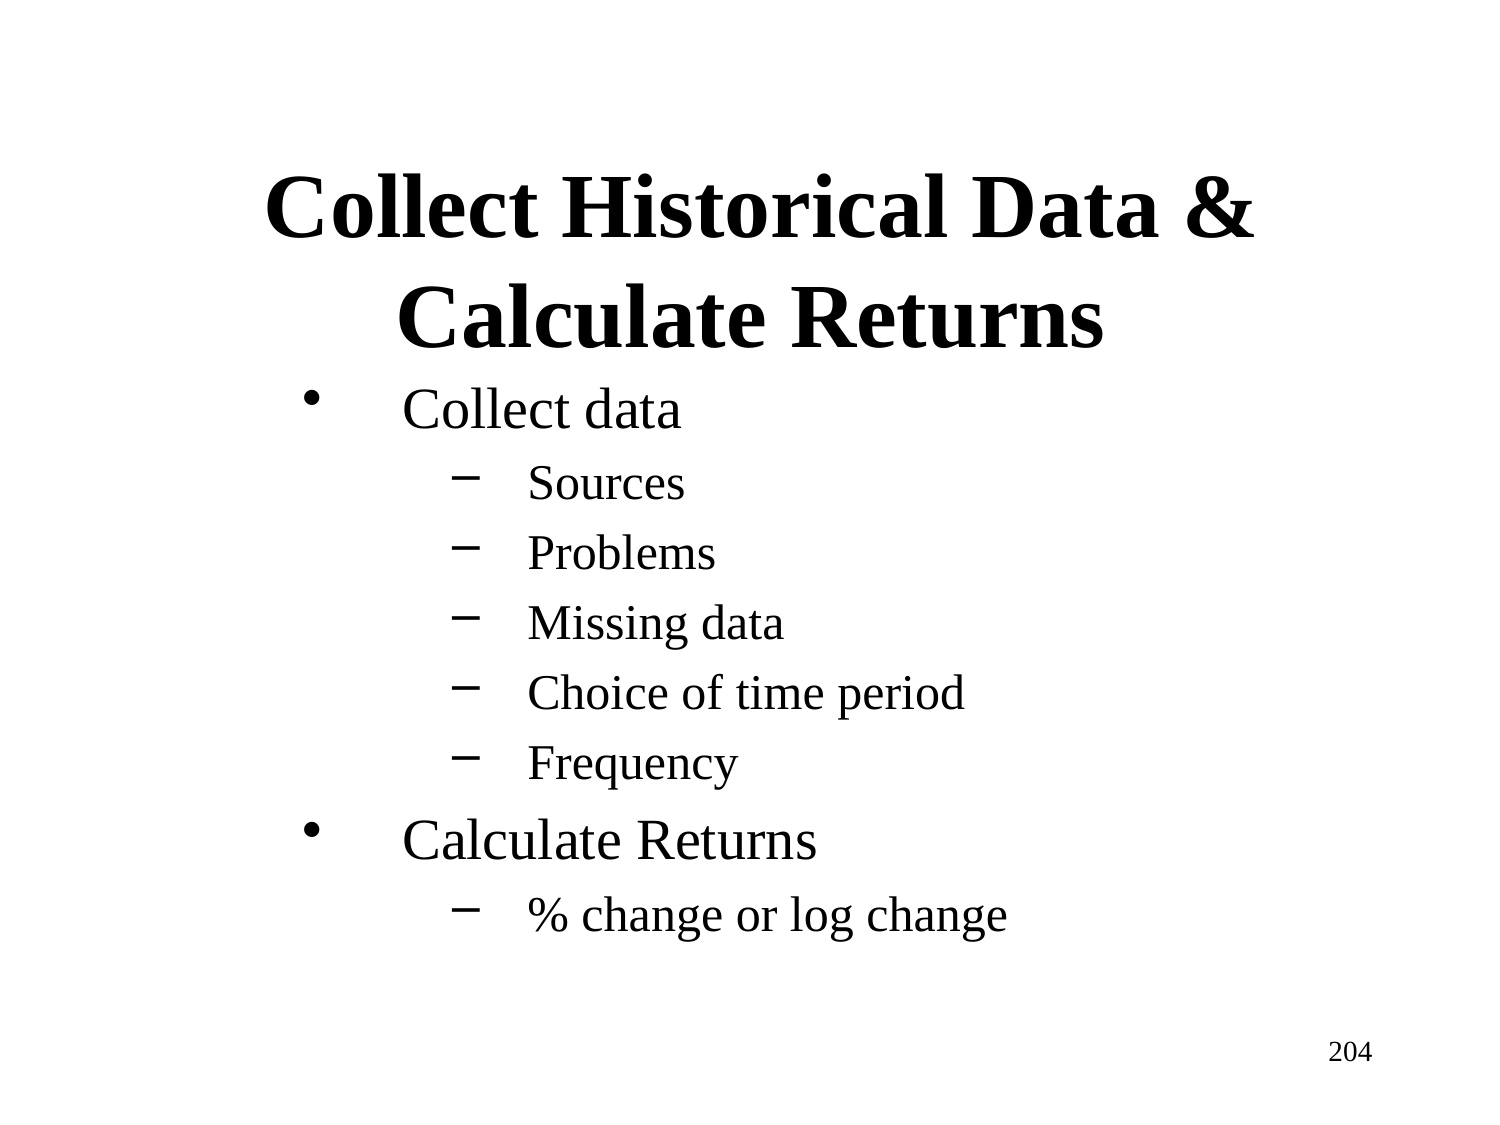

# Collect Historical Data & Calculate Returns
Collect data
Sources
Problems
Missing data
Choice of time period
Frequency
Calculate Returns
% change or log change
204